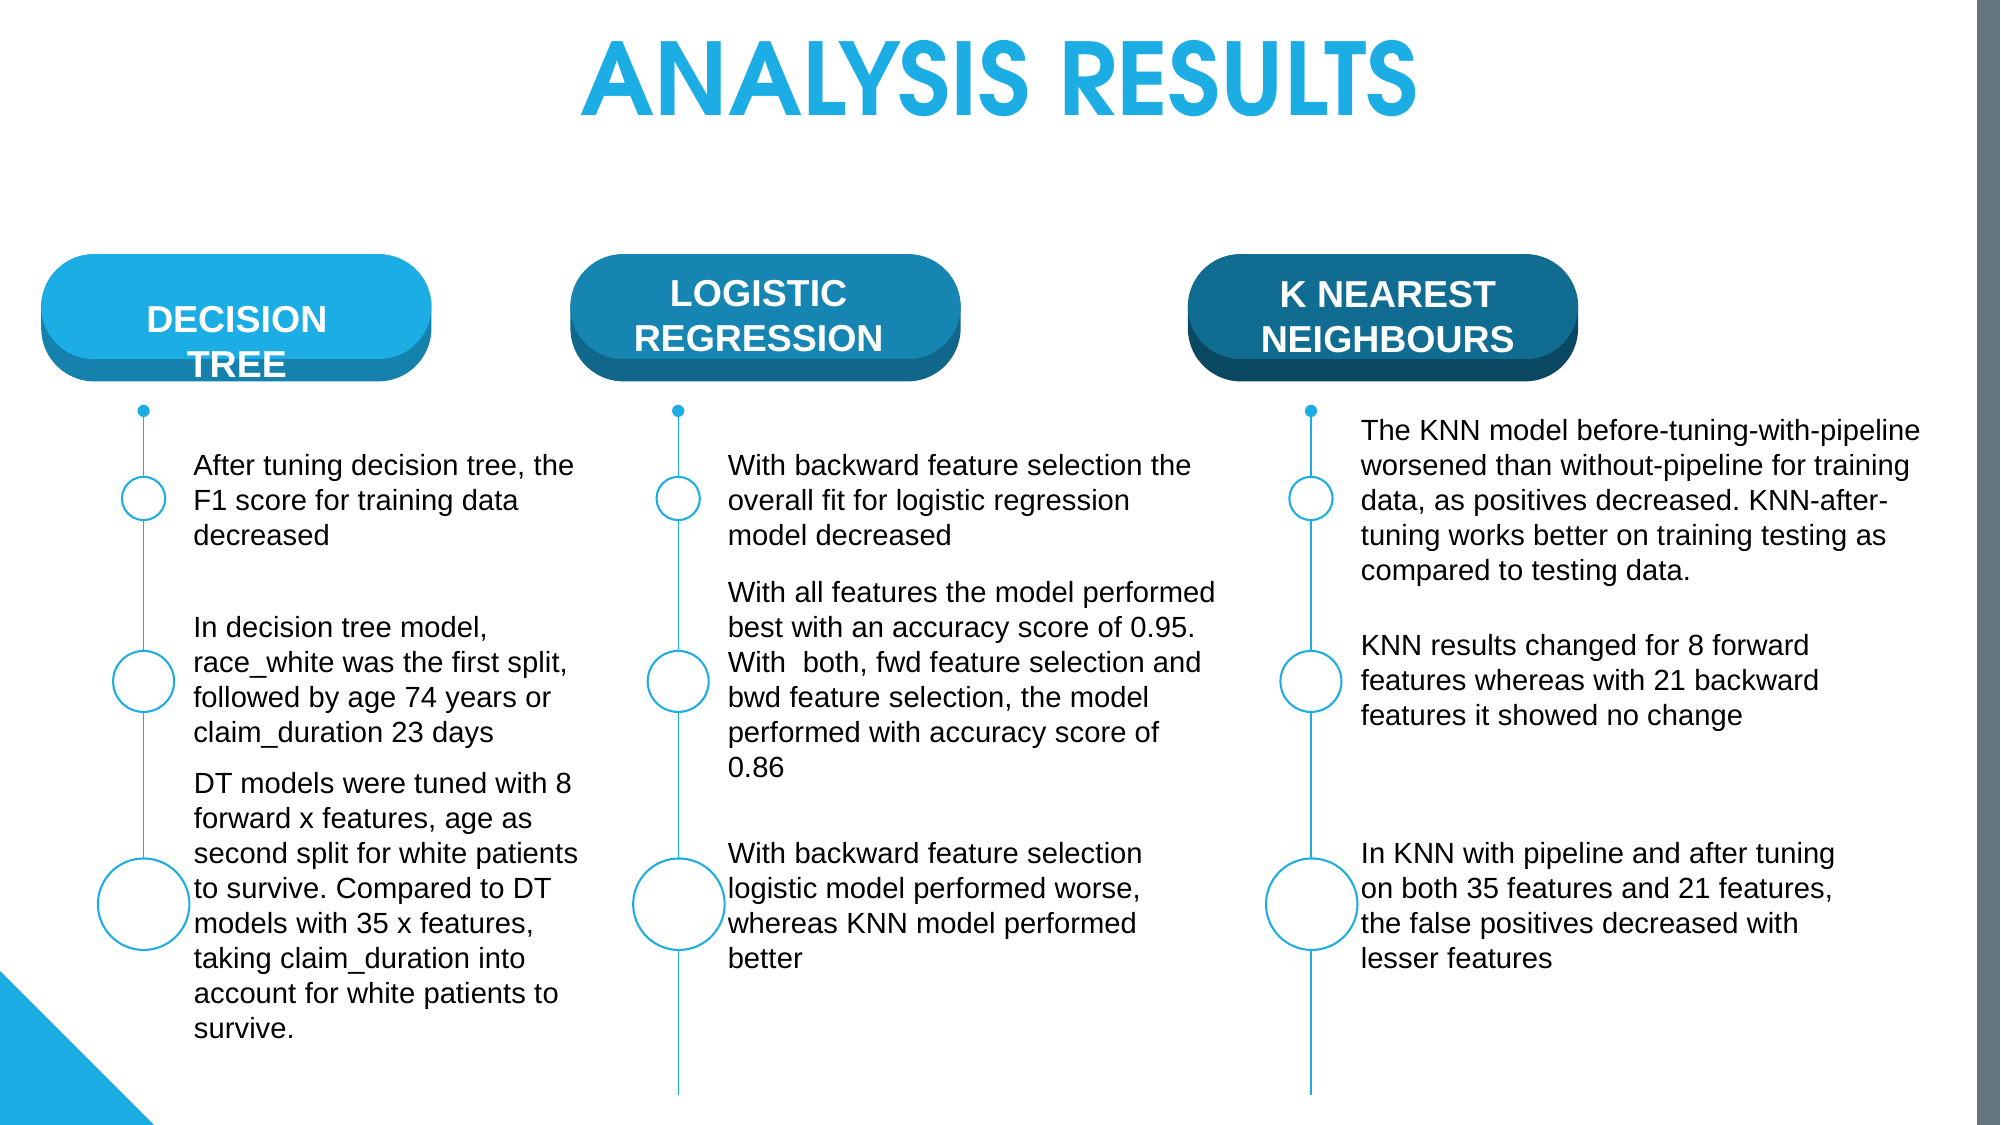

ANALYSIS RESULTS

DECISION TREE

LOGISTIC REGRESSION

K NEAREST NEIGHBOURS
The KNN model before-tuning-with-pipeline worsened than without-pipeline for training data, as positives decreased. KNN-after-tuning works better on training testing as compared to testing data.
After tuning decision tree, the F1 score for training data decreased
With backward feature selection the overall fit for logistic regression model decreased

With all features the model performed best with an accuracy score of 0.95.
With  both, fwd feature selection and bwd feature selection, the model performed with accuracy score of 0.86
In decision tree model, race_white was the first split, followed by age 74 years or claim_duration 23 days
KNN results changed for 8 forward features whereas with 21 backward features it showed no change

DT models were tuned with 8 forward x features, age as second split for white patients to survive. Compared to DT models with 35 x features, taking claim_duration into account for white patients to survive.
In KNN with pipeline and after tuning on both 35 features and 21 features, the false positives decreased with lesser features
With backward feature selection logistic model performed worse, whereas KNN model performed better